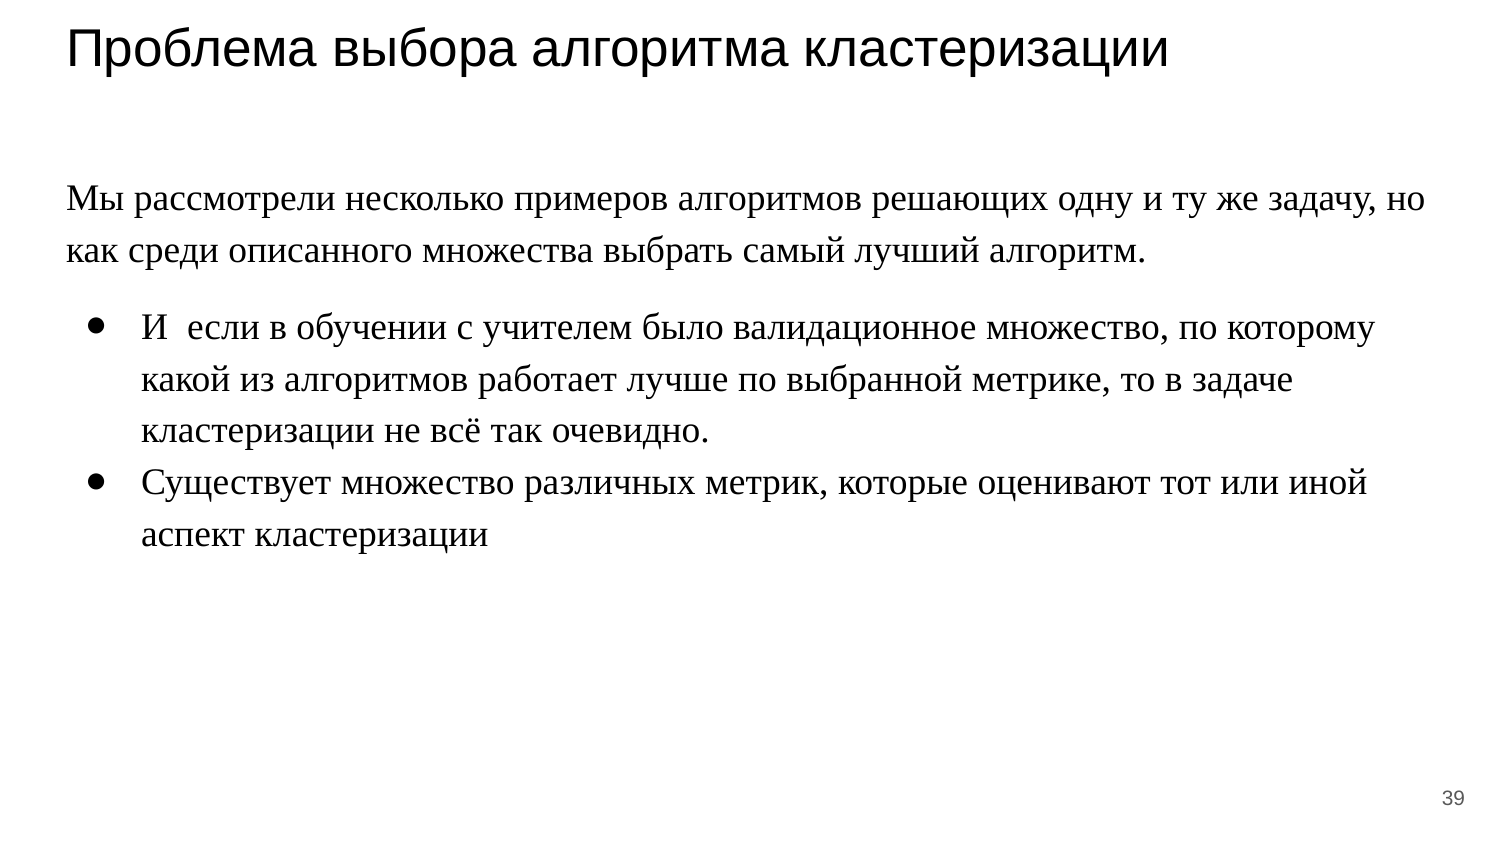

# Проблема выбора алгоритма кластеризации
Мы рассмотрели несколько примеров алгоритмов решающих одну и ту же задачу, но как среди описанного множества выбрать самый лучший алгоритм.
И  если в обучении с учителем было валидационное множество, по которому какой из алгоритмов работает лучше по выбранной метрике, то в задаче кластеризации не всё так очевидно.
Существует множество различных метрик, которые оценивают тот или иной аспект кластеризации
39